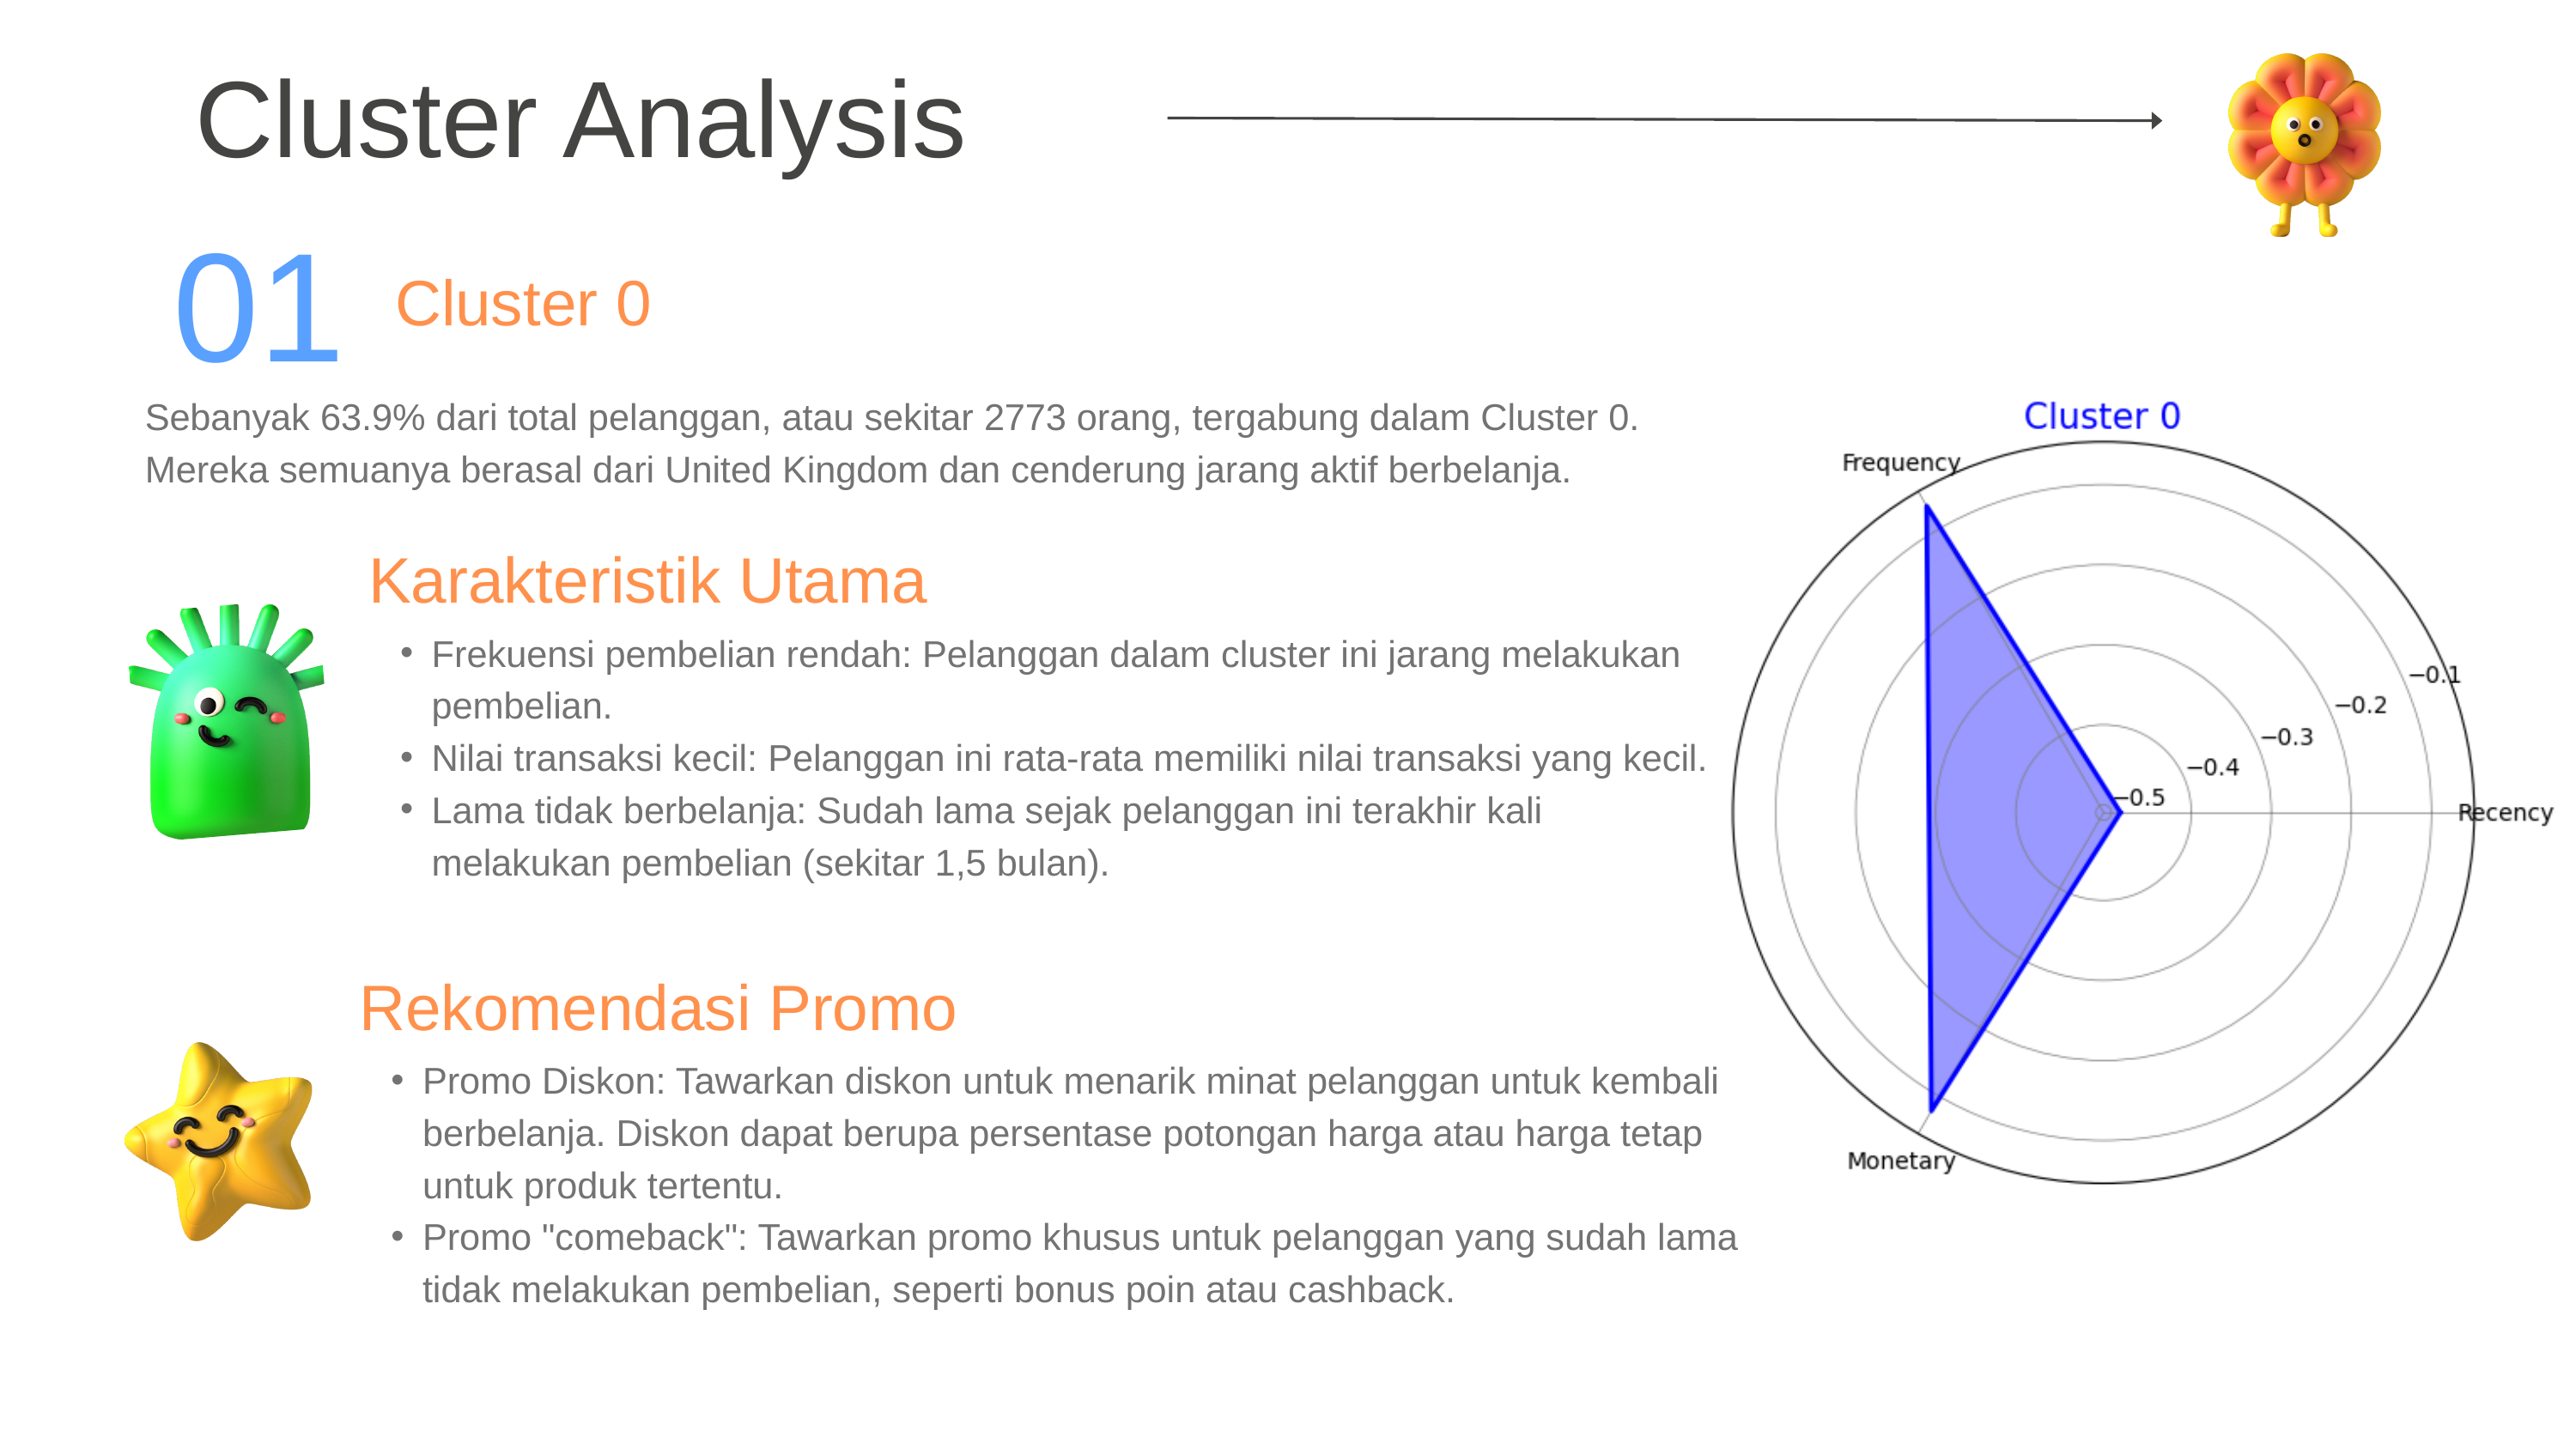

Cluster Analysis

01
Cluster 0
Sebanyak 63.9% dari total pelanggan, atau sekitar 2773 orang, tergabung dalam Cluster 0. Mereka semuanya berasal dari United Kingdom dan cenderung jarang aktif berbelanja.

Karakteristik Utama

Frekuensi pembelian rendah: Pelanggan dalam cluster ini jarang melakukan pembelian.
Nilai transaksi kecil: Pelanggan ini rata-rata memiliki nilai transaksi yang kecil.
Lama tidak berbelanja: Sudah lama sejak pelanggan ini terakhir kali melakukan pembelian (sekitar 1,5 bulan).
Rekomendasi Promo

Promo Diskon: Tawarkan diskon untuk menarik minat pelanggan untuk kembali berbelanja. Diskon dapat berupa persentase potongan harga atau harga tetap untuk produk tertentu.
Promo "comeback": Tawarkan promo khusus untuk pelanggan yang sudah lama tidak melakukan pembelian, seperti bonus poin atau cashback.